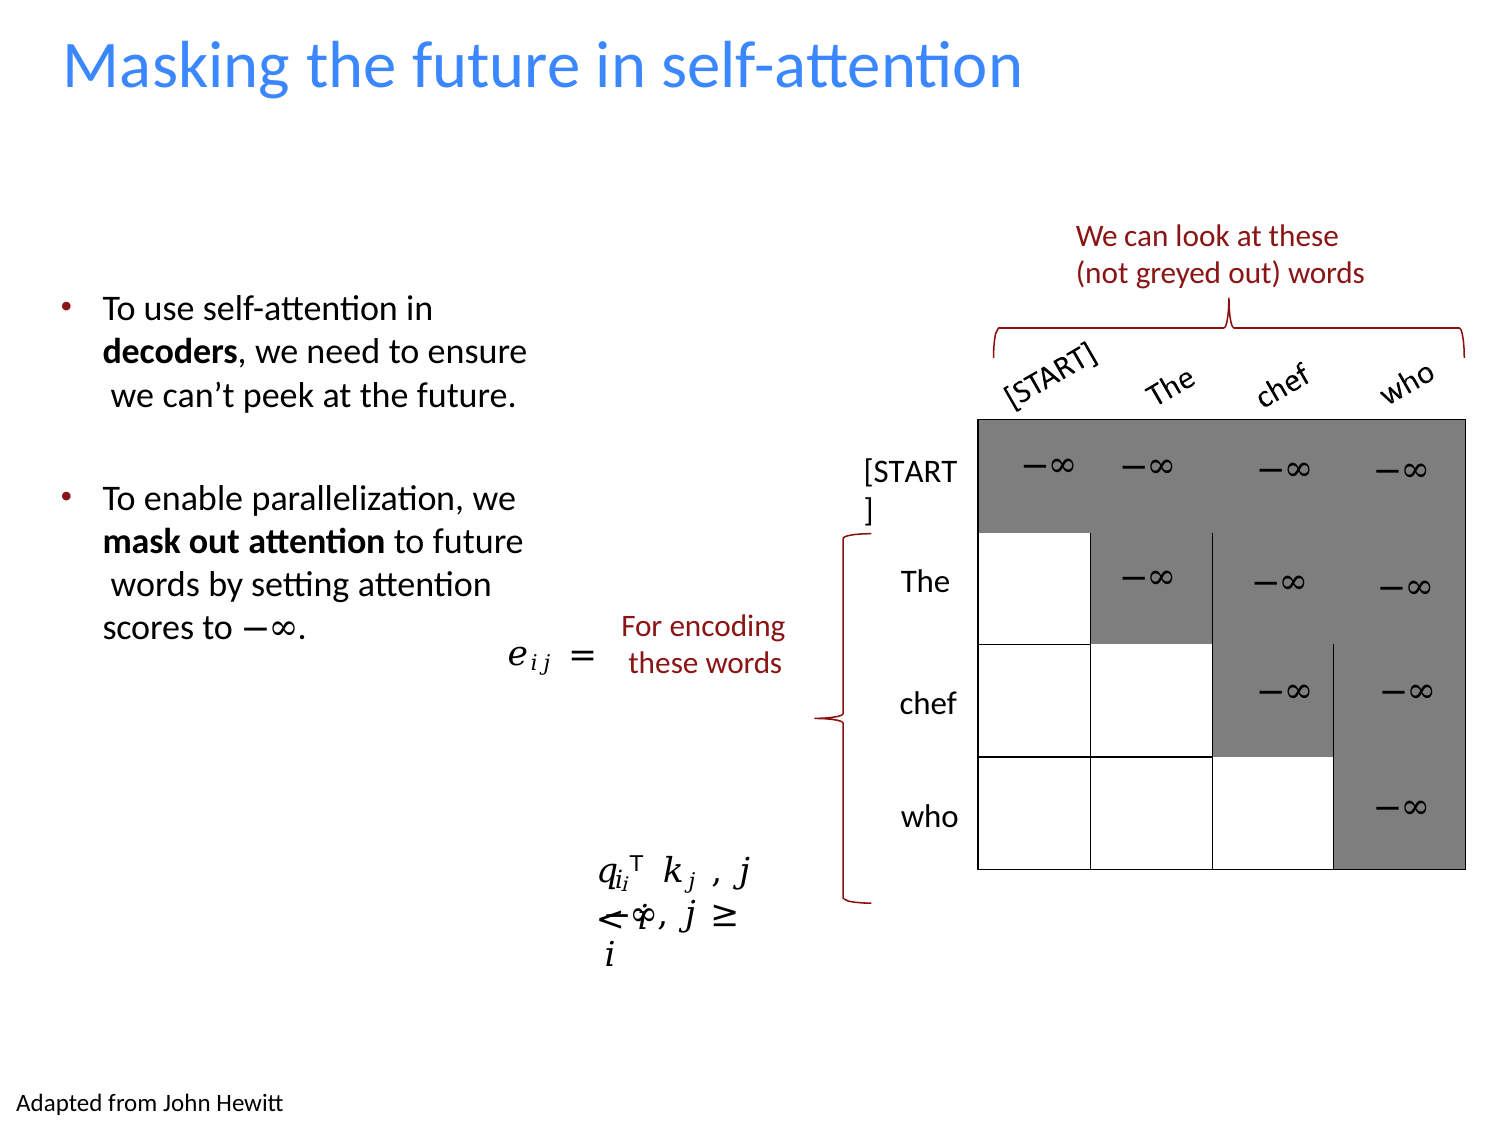

# Masking the future in self-attention
We can look at these  (not greyed out) words
To use self-attention in  decoders, we need to ensure  we can’t peek at the future.

| −∞ | −∞ | −∞ | −∞ |
| --- | --- | --- | --- |
|  | −∞ | −∞ | −∞ |
|  |  | −∞ | −∞ |
|  |  |  | −∞ |
[START]
To enable parallelization, we  mask out attention to future  words by setting attention  scores to −∞.
𝑒𝑖𝑗 =

The
For encoding  these words
chef
who
𝑞i𝖳𝑘𝑗, 𝑗 < 𝑖
𝑖
−∞, 𝑗 ≥ 𝑖
Adapted from John Hewitt